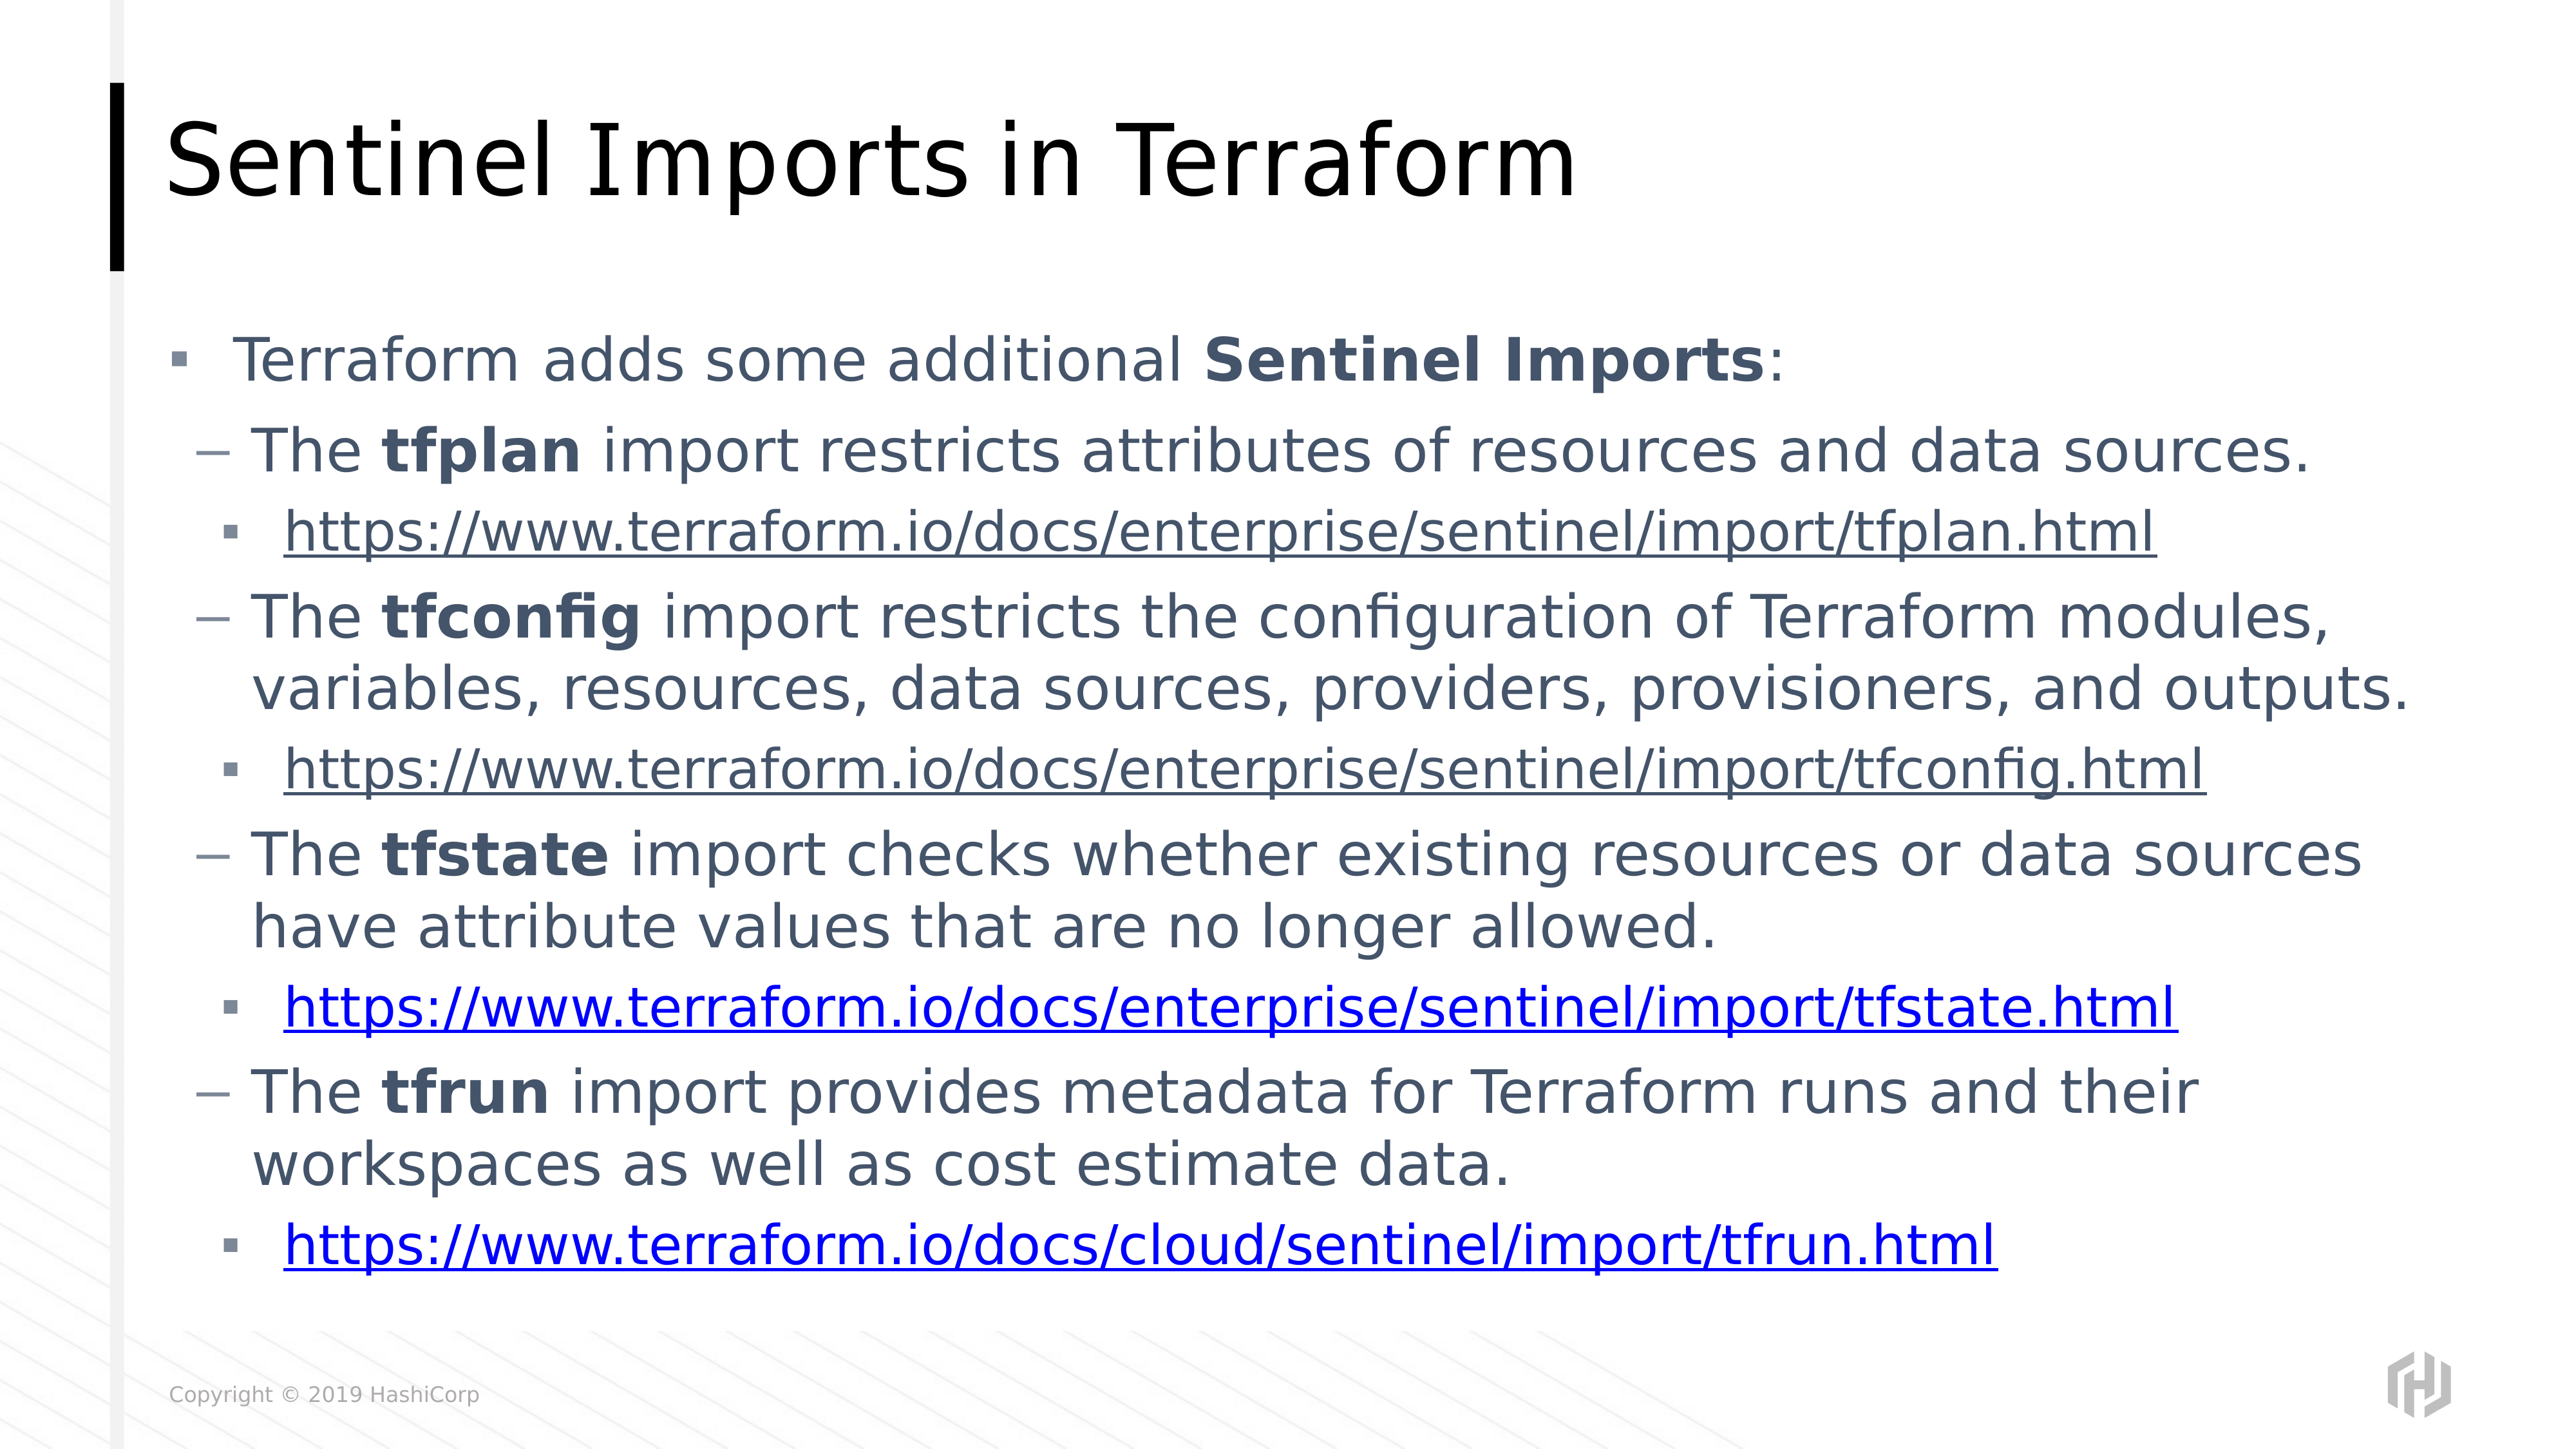

# Sentinel Imports in Terraform
Terraform adds some additional Sentinel Imports:
The tfplan import restricts attributes of resources and data sources.
https://www.terraform.io/docs/enterprise/sentinel/import/tfplan.html
The tfconfig import restricts the configuration of Terraform modules, variables, resources, data sources, providers, provisioners, and outputs.
https://www.terraform.io/docs/enterprise/sentinel/import/tfconfig.html
The tfstate import checks whether existing resources or data sources have attribute values that are no longer allowed.
https://www.terraform.io/docs/enterprise/sentinel/import/tfstate.html
The tfrun import provides metadata for Terraform runs and their workspaces as well as cost estimate data.
https://www.terraform.io/docs/cloud/sentinel/import/tfrun.html